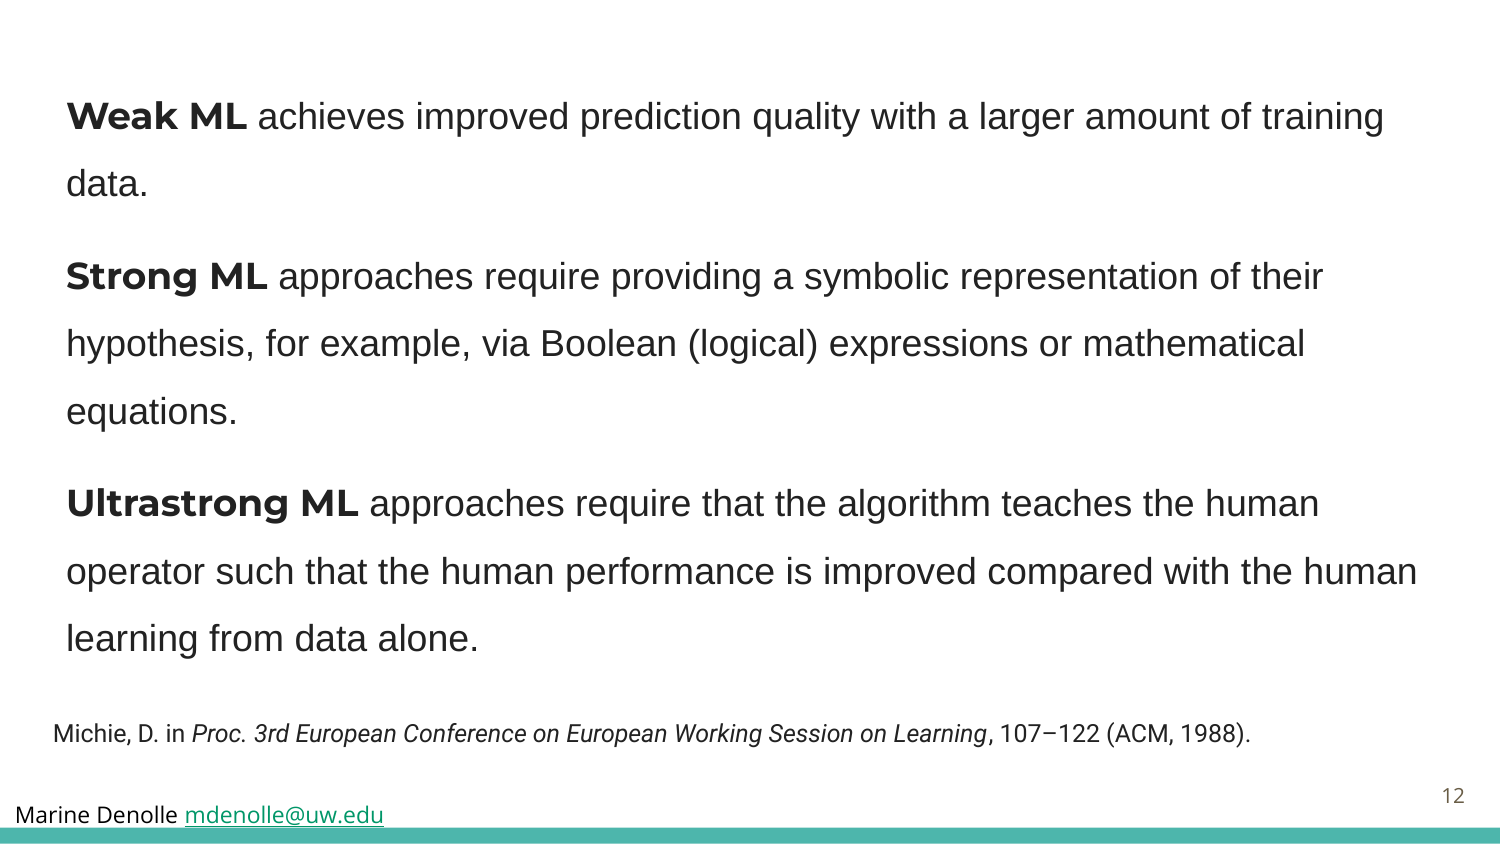

Weak ML achieves improved prediction quality with a larger amount of training data.
Strong ML approaches require providing a symbolic representation of their hypothesis, for example, via Boolean (logical) expressions or mathematical equations.
Ultrastrong ML approaches require that the algorithm teaches the human operator such that the human performance is improved compared with the human learning from data alone.
Michie, D. in Proc. 3rd European Conference on European Working Session on Learning, 107–122 (ACM, 1988).
12
Marine Denolle mdenolle@uw.edu